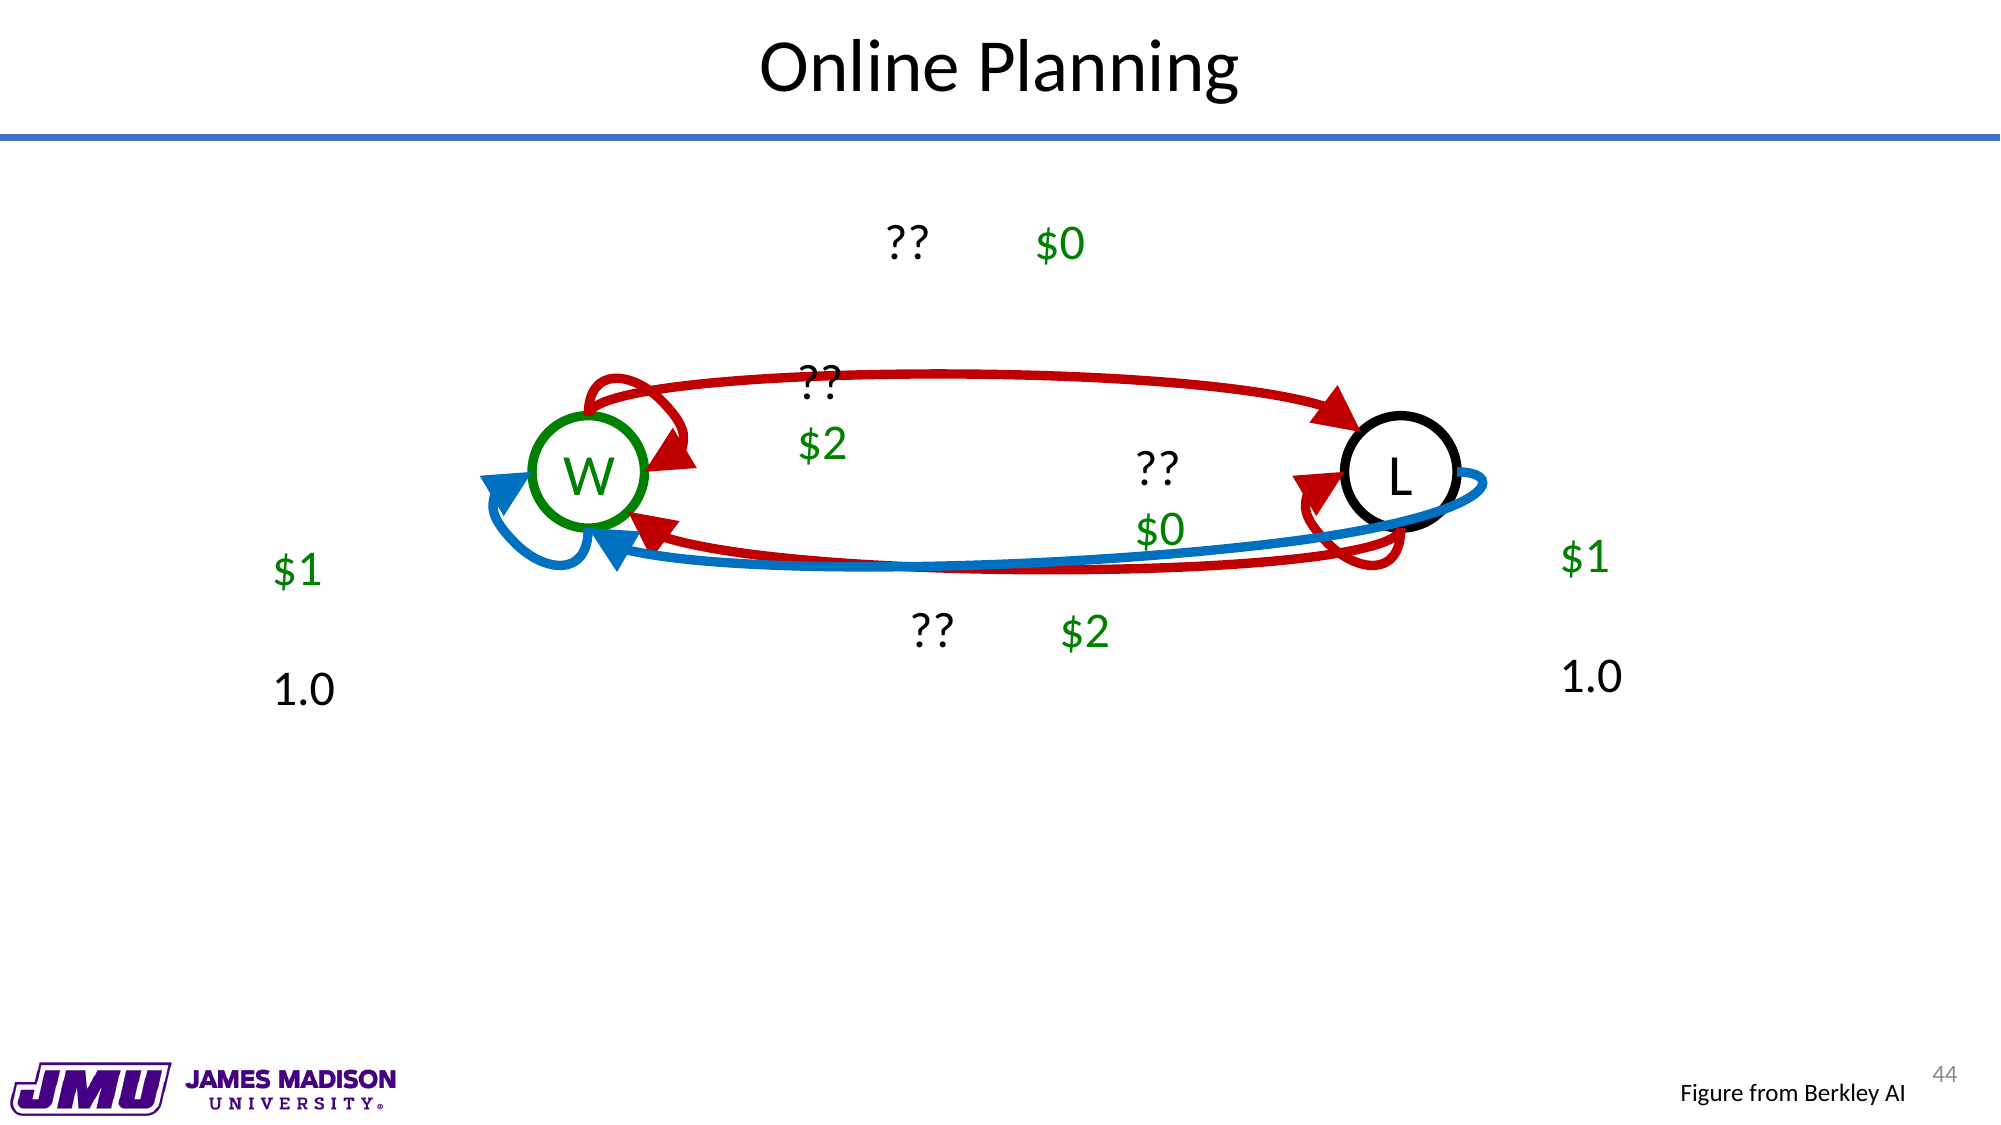

# Online Planning
?? 	$0
??
$2
W
L
??
$0
$1

1.0
$1

1.0
?? 	$2
44
Figure from Berkley AI